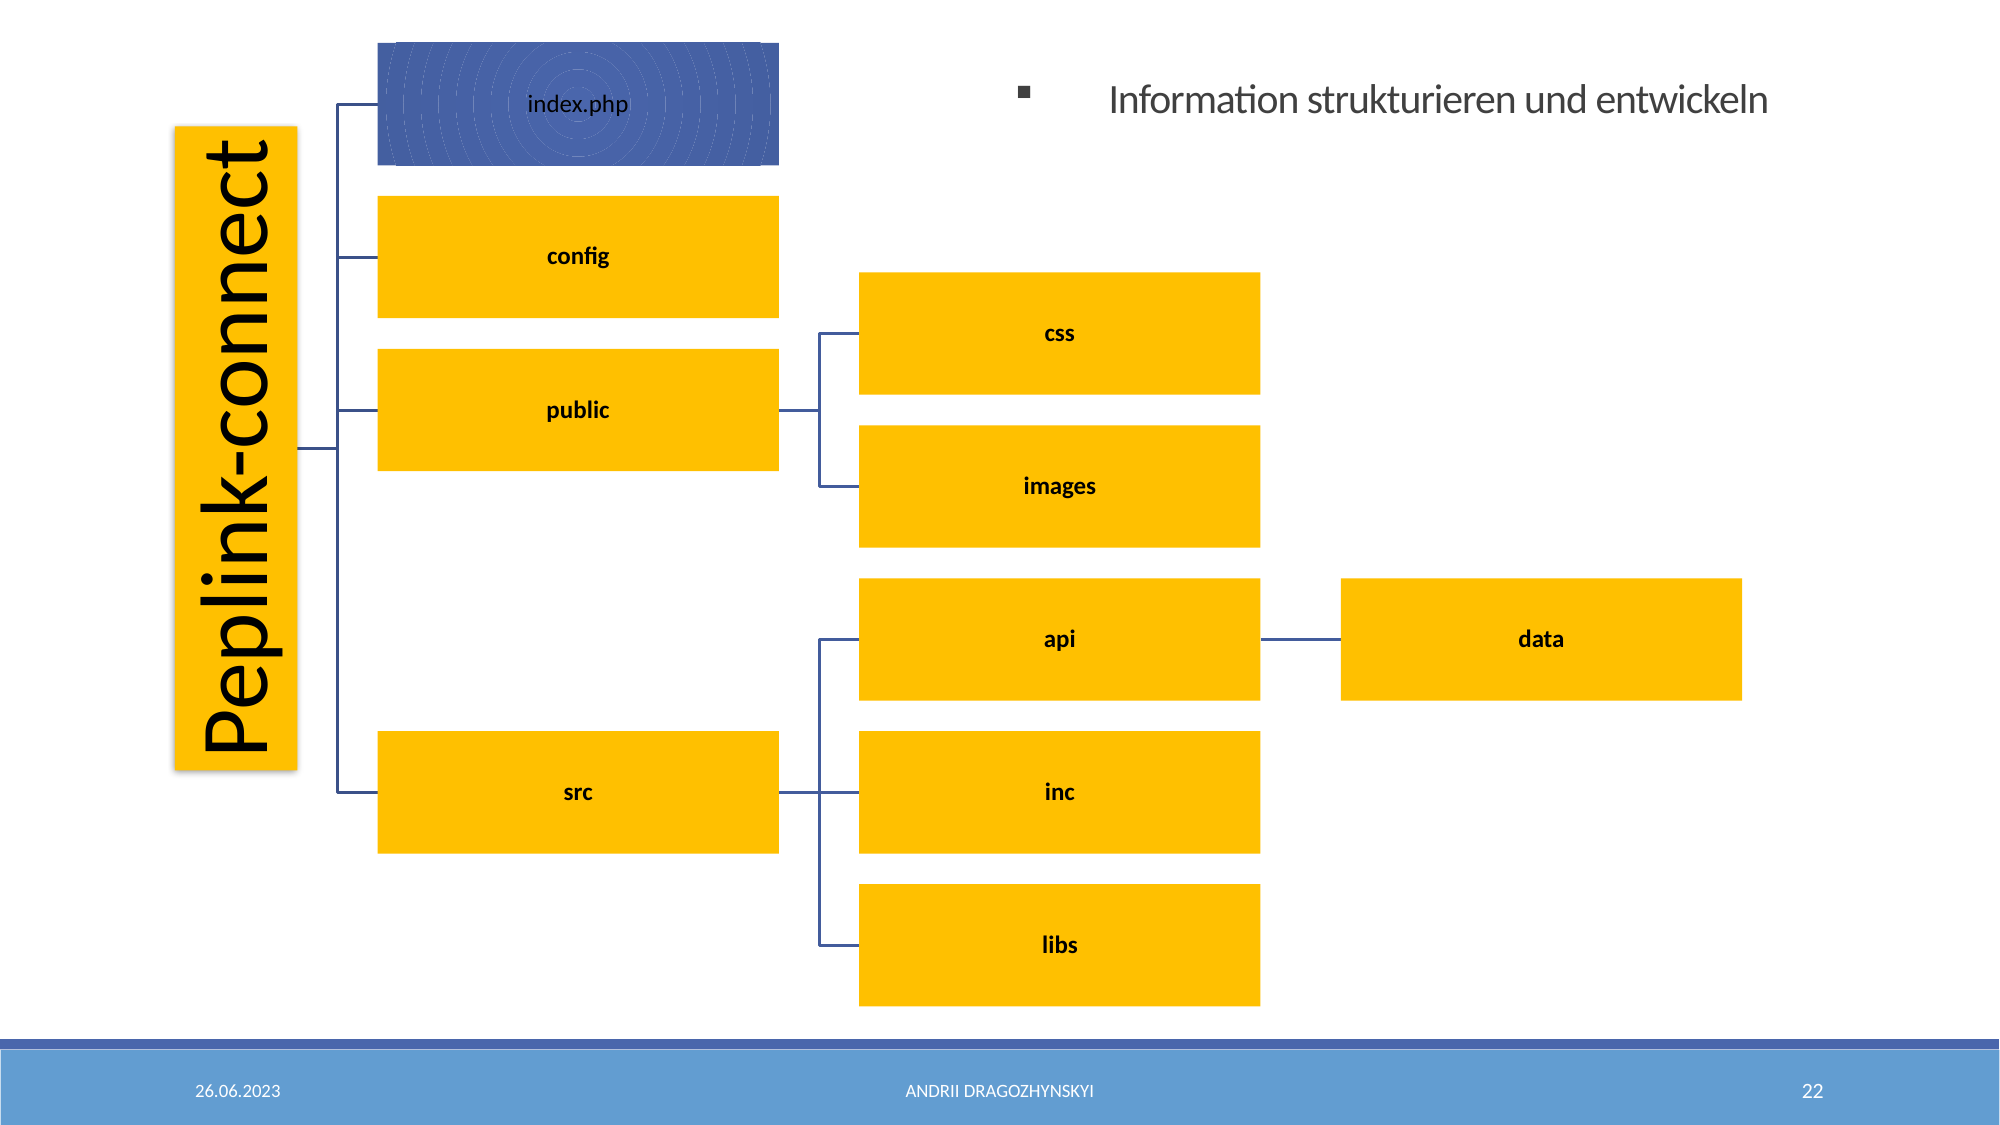

Information strukturieren und entwickeln

Peplink-connect
index.php
config
public
css
images
src
api
data
inc
libs
26.06.2023
Andrii Dra󠆴gozhynskyi
22